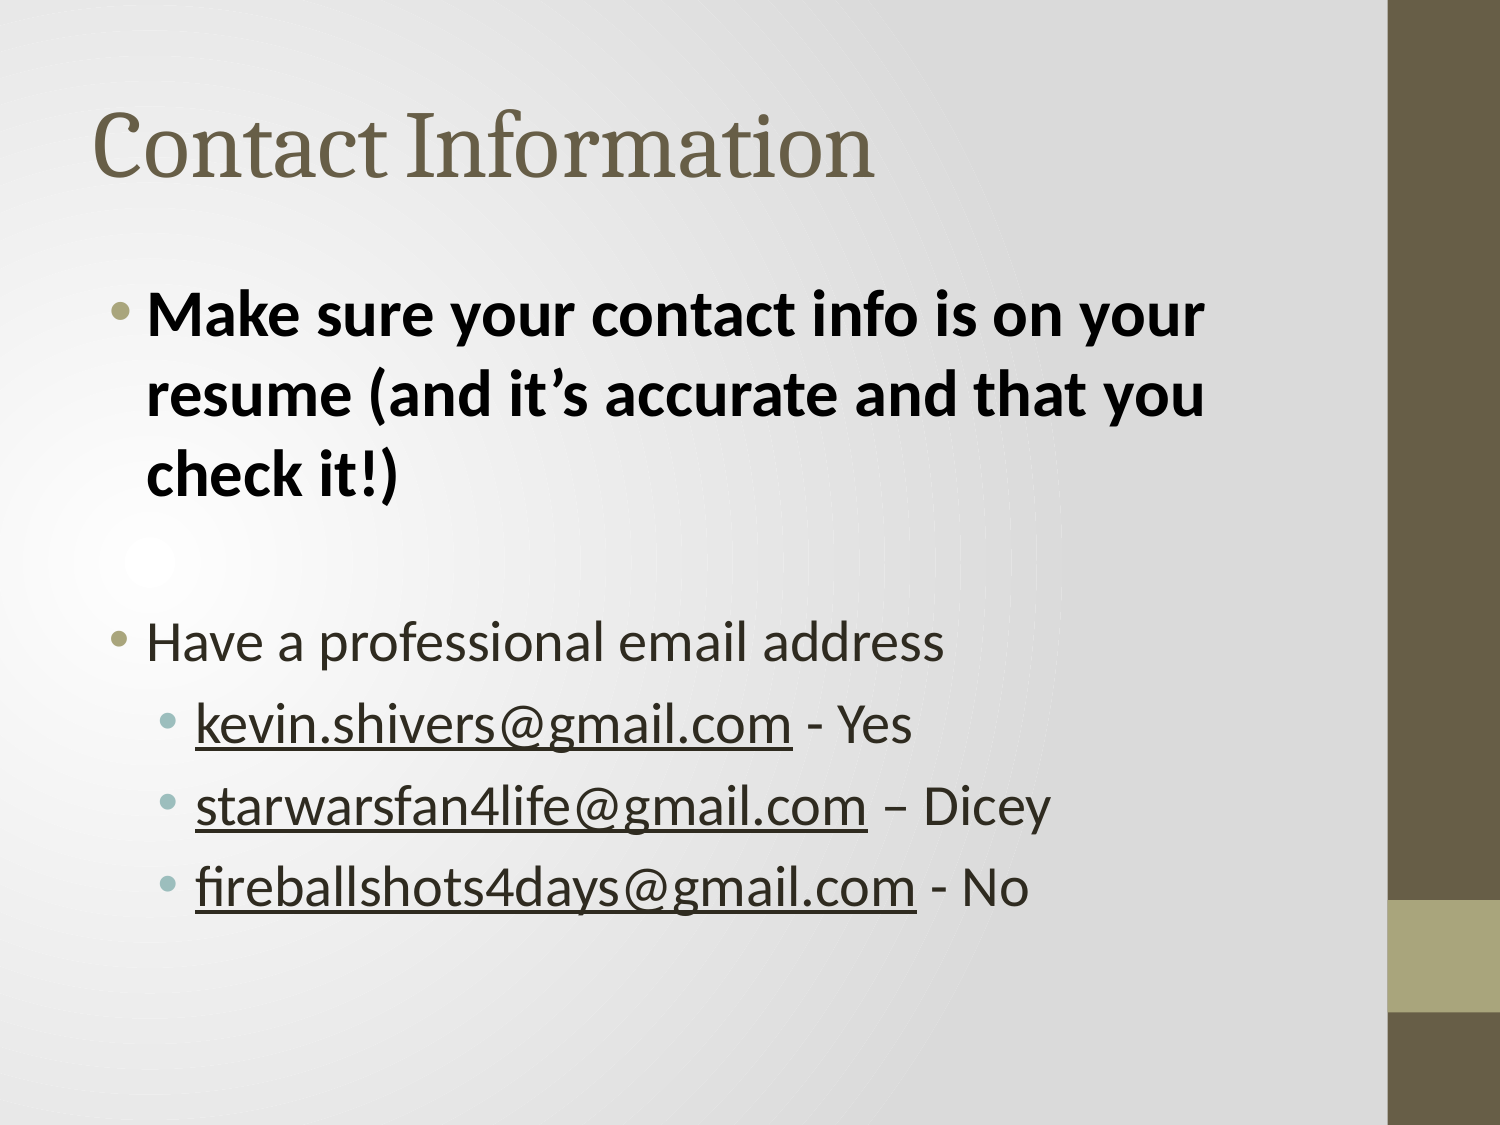

# Contact Information
Make sure your contact info is on your resume (and it’s accurate and that you check it!)

Have a professional email address
kevin.shivers@gmail.com - Yes
starwarsfan4life@gmail.com – Dicey
fireballshots4days@gmail.com - No